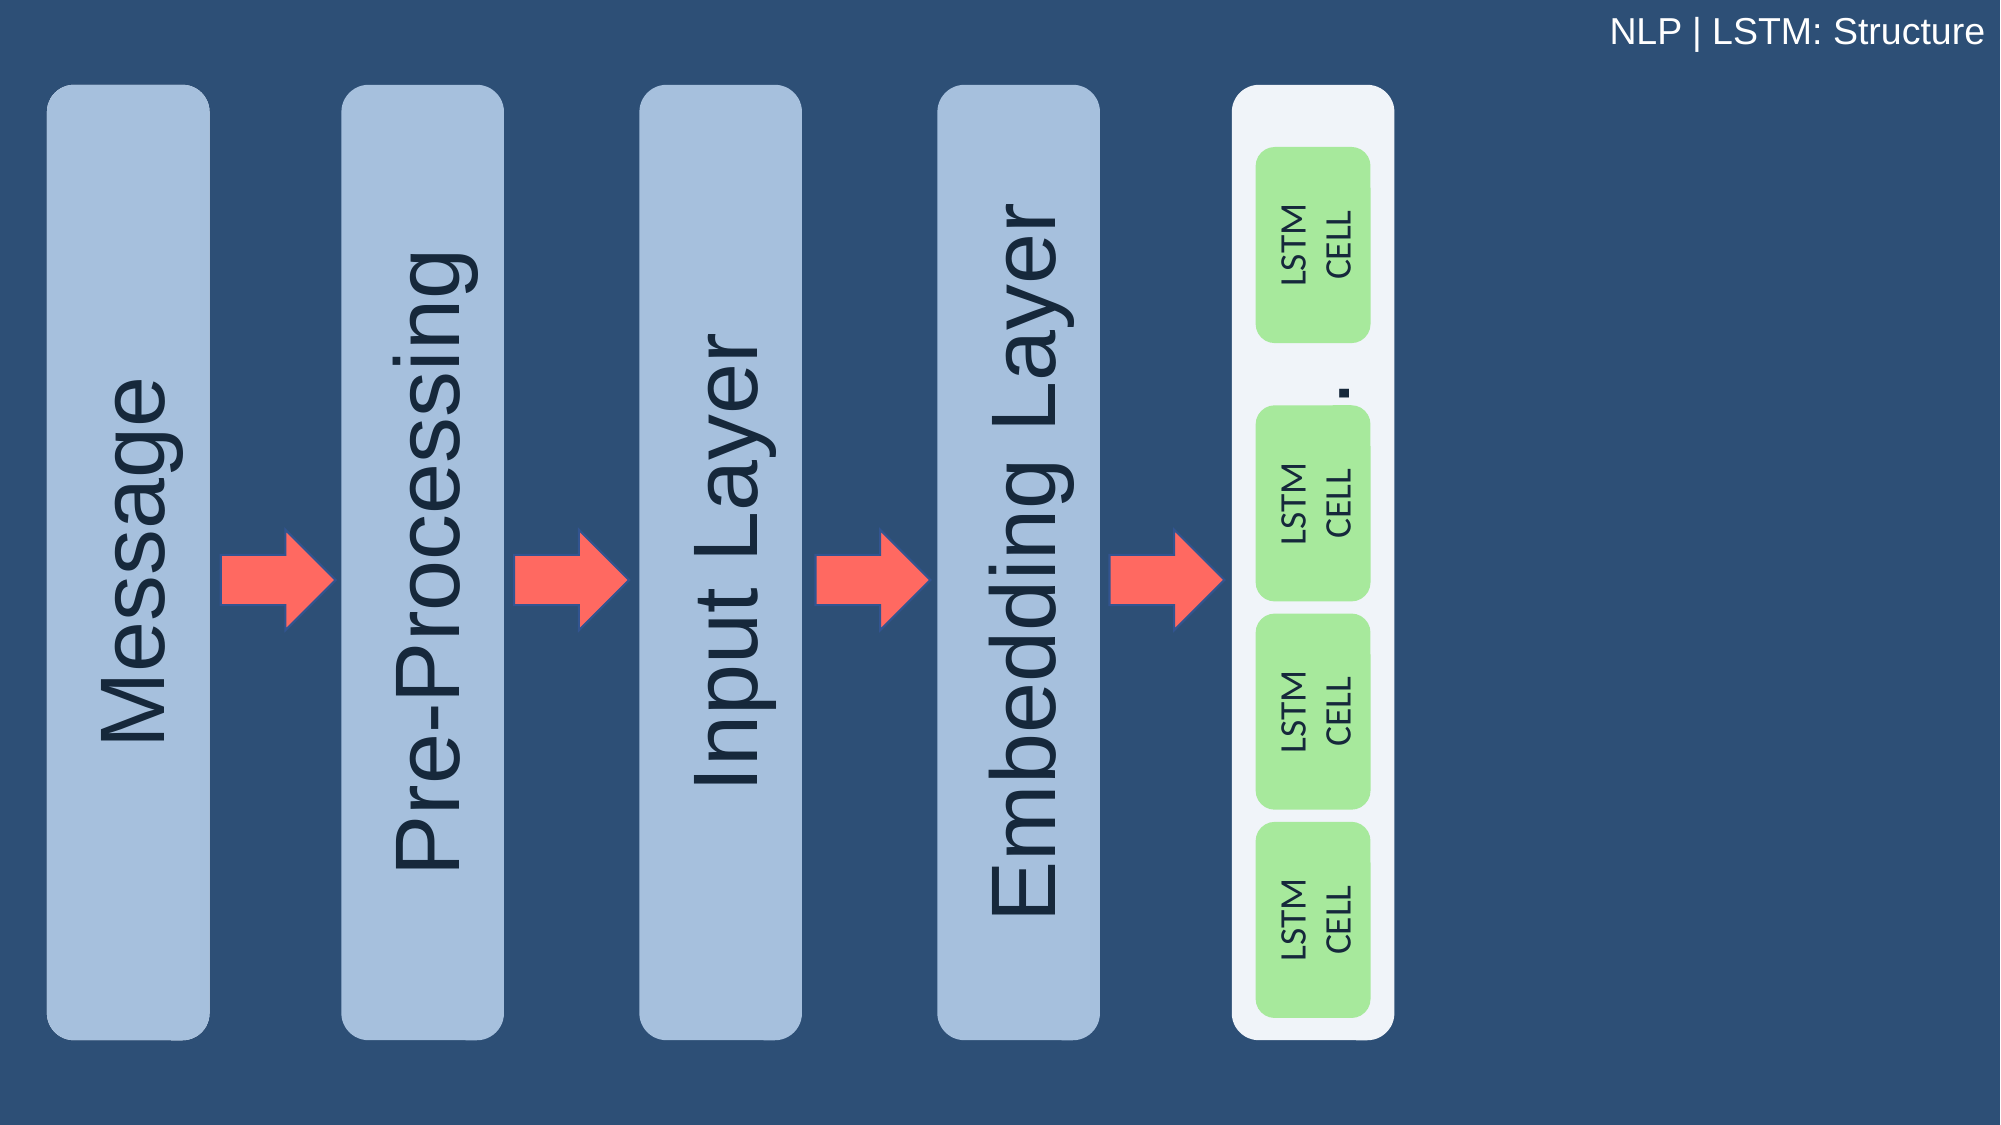

NLP | LSTM: Structure
LSTM CELL
LSTM CELL
Embedding Layer
            …… …
Input Layer
Pre-Processing
Message
Messages

LSTM CELL
LSTM CELL